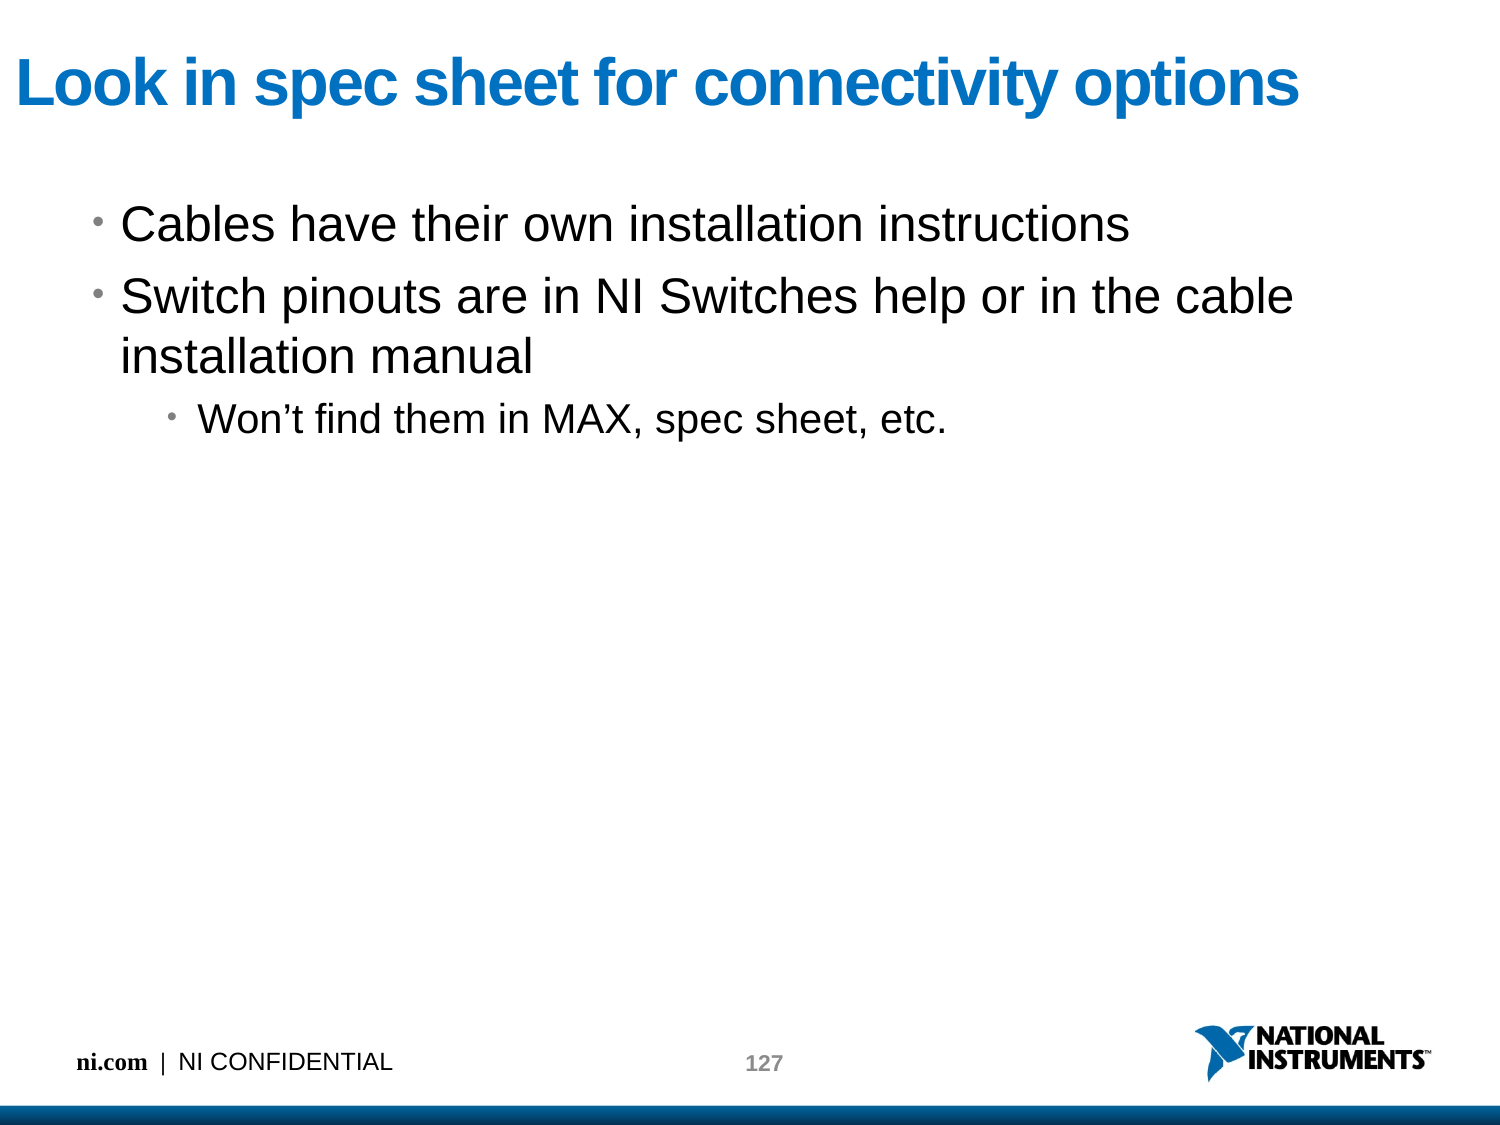

# Look in spec sheet for connectivity options
Cables have their own installation instructions
Switch pinouts are in NI Switches help or in the cable installation manual
Won’t find them in MAX, spec sheet, etc.